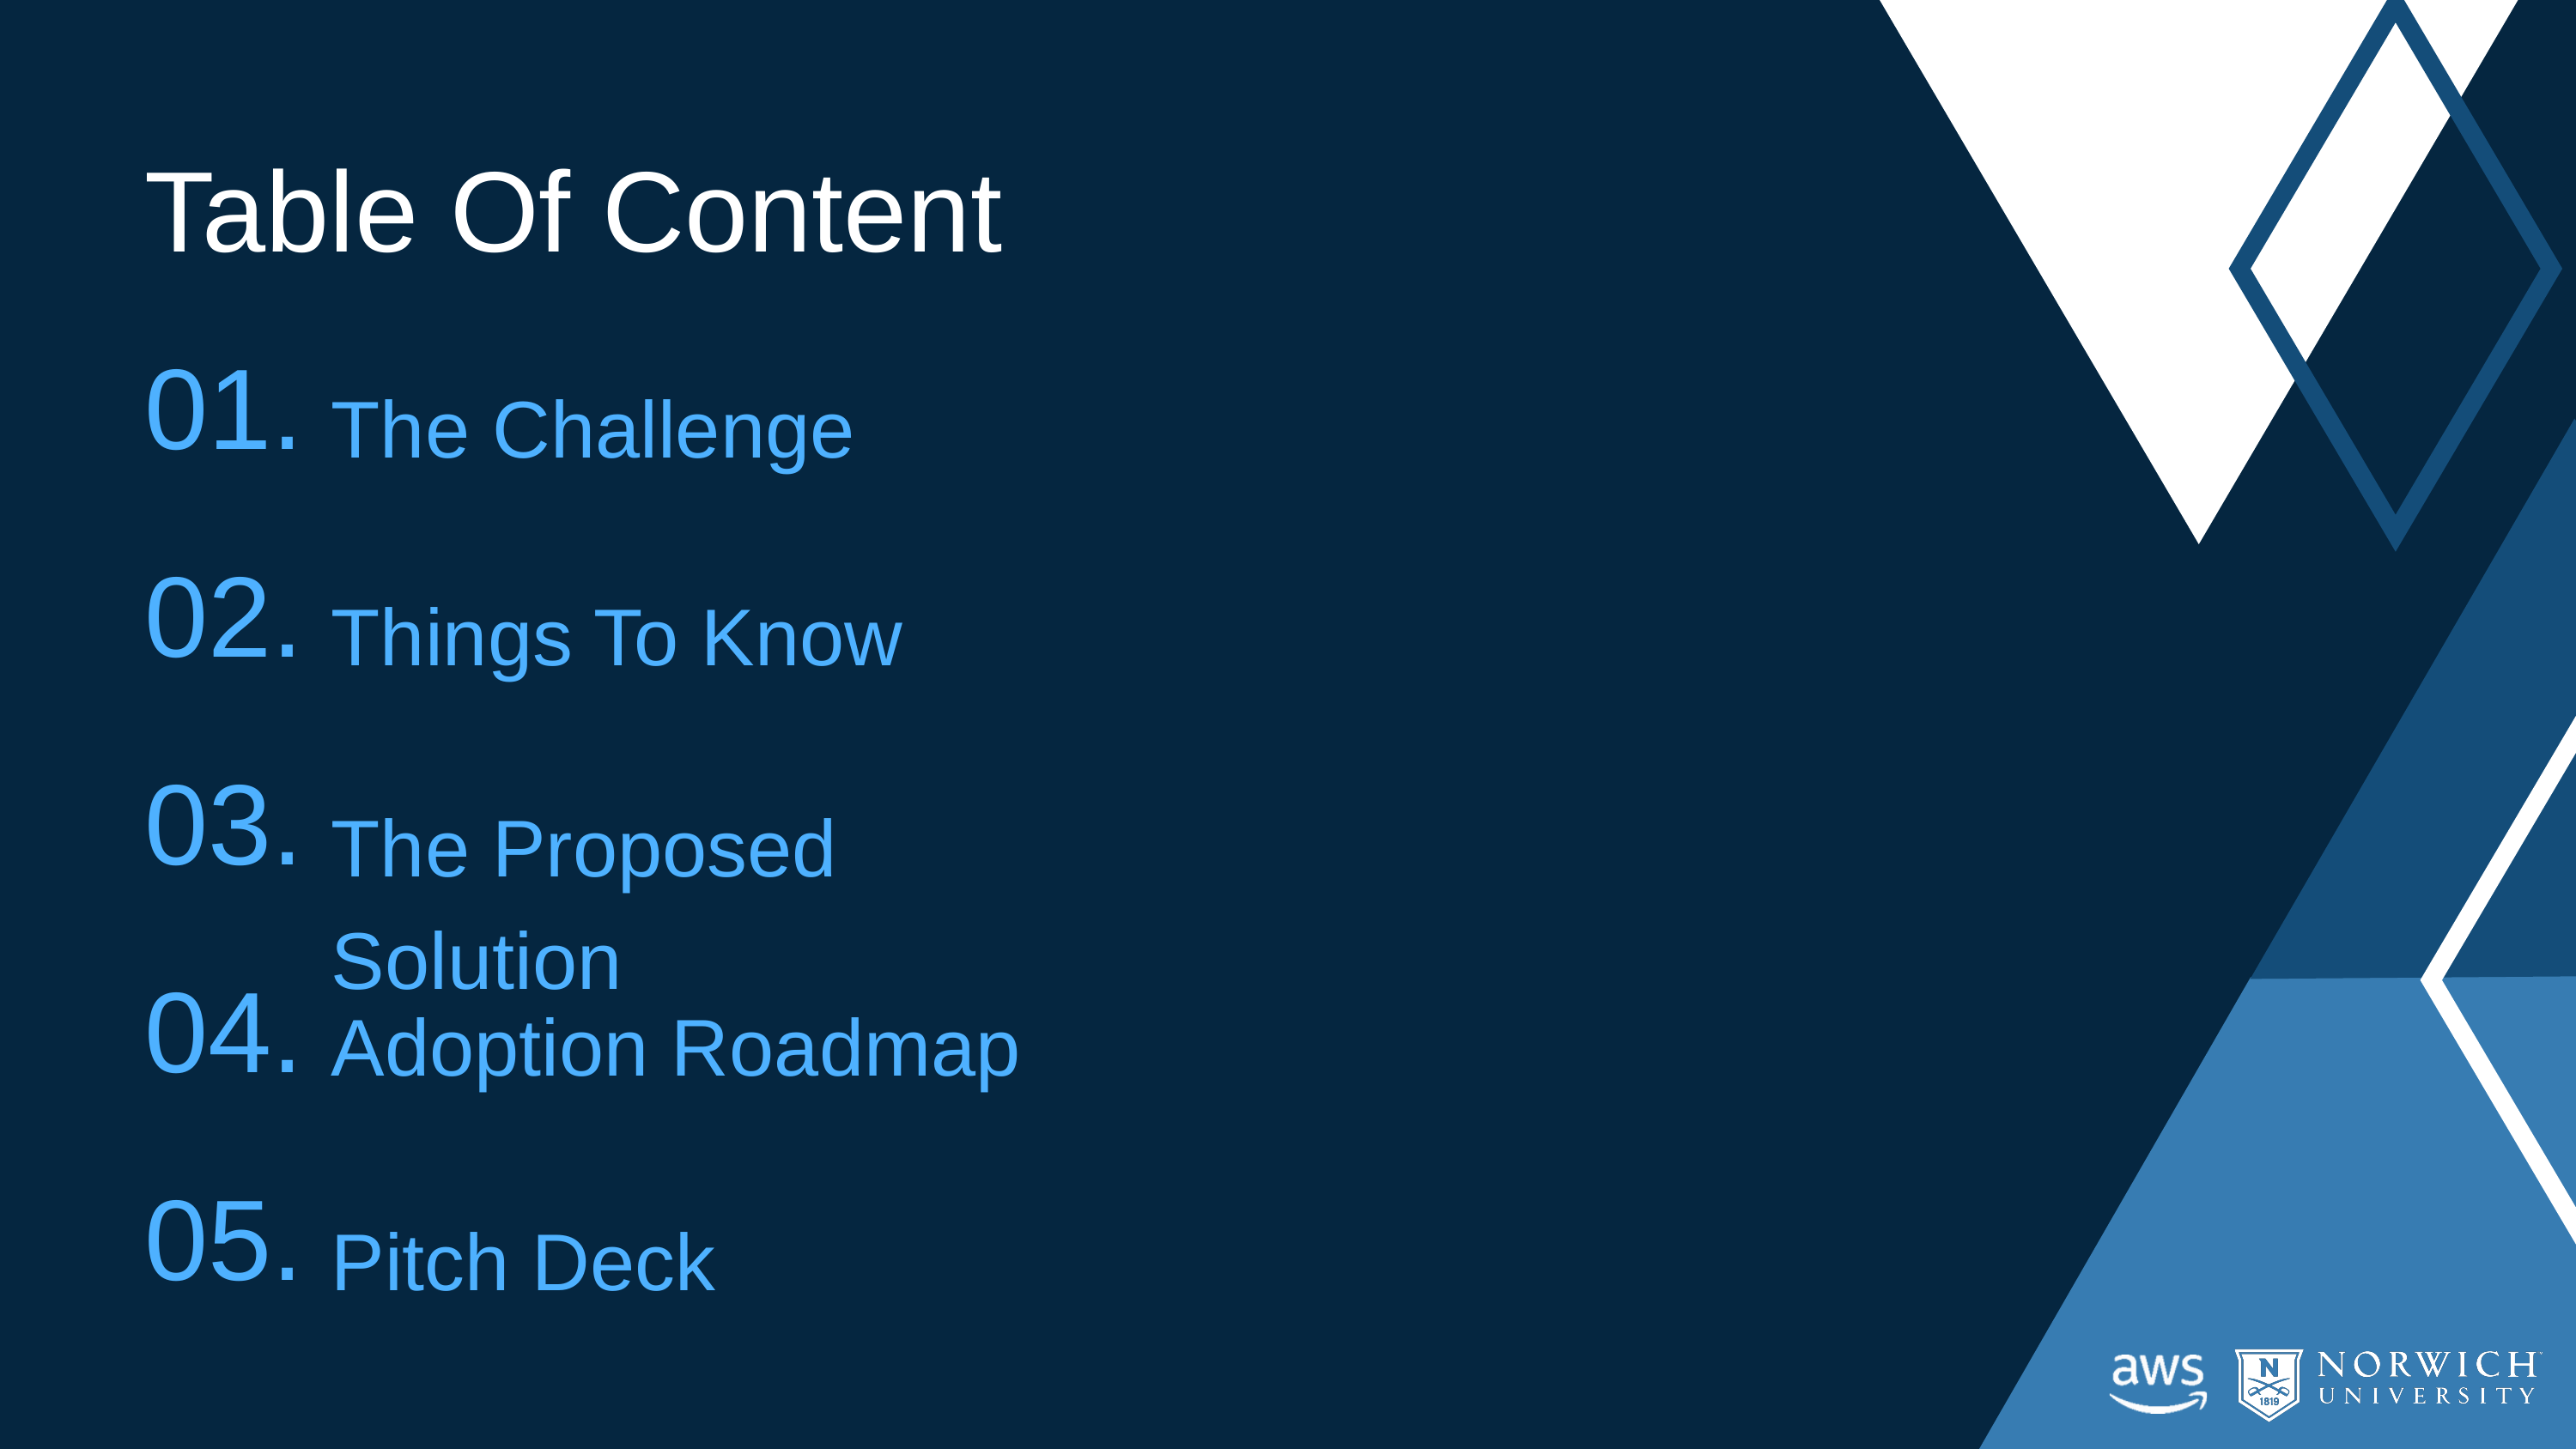

Table Of Content
01.
The Challenge
02.
Things To Know
03.
The Proposed Solution
04.
Adoption Roadmap
05.
Pitch Deck